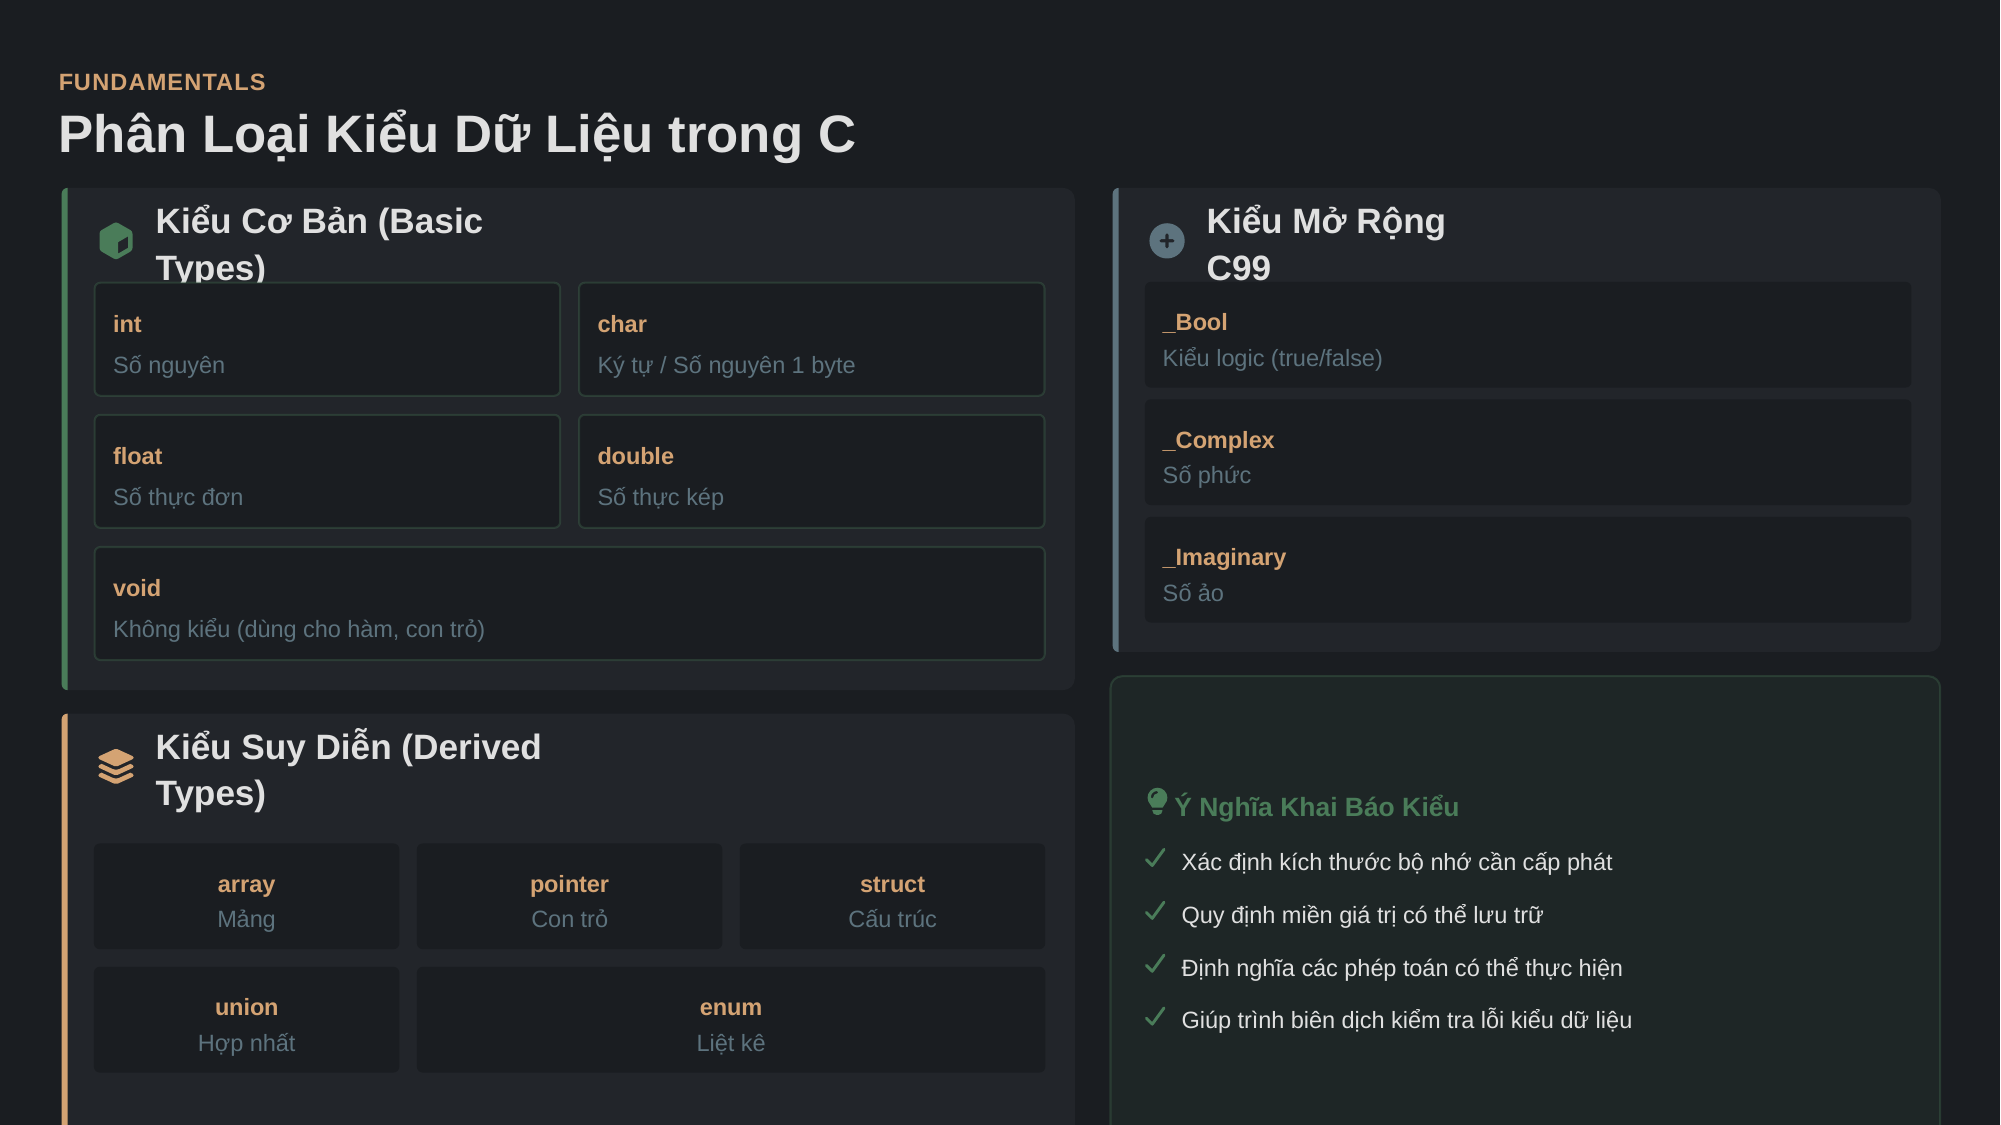

FUNDAMENTALS
Phân Loại Kiểu Dữ Liệu trong C

Kiểu Cơ Bản (Basic Types)
Kiểu Mở Rộng C99

_Bool
int
char
Kiểu logic (true/false)
Số nguyên
Ký tự / Số nguyên 1 byte

_Complex
float
double
Số phức
Số thực đơn
Số thực kép

_Imaginary

void
Số ảo
Không kiểu (dùng cho hàm, con trỏ)

Kiểu Suy Diễn (Derived Types)

Ý Nghĩa Khai Báo Kiểu

Xác định kích thước bộ nhớ cần cấp phát

array
pointer
struct
Quy định miền giá trị có thể lưu trữ
Mảng
Con trỏ
Cấu trúc

Định nghĩa các phép toán có thể thực hiện

union
enum
Giúp trình biên dịch kiểm tra lỗi kiểu dữ liệu

Hợp nhất
Liệt kê